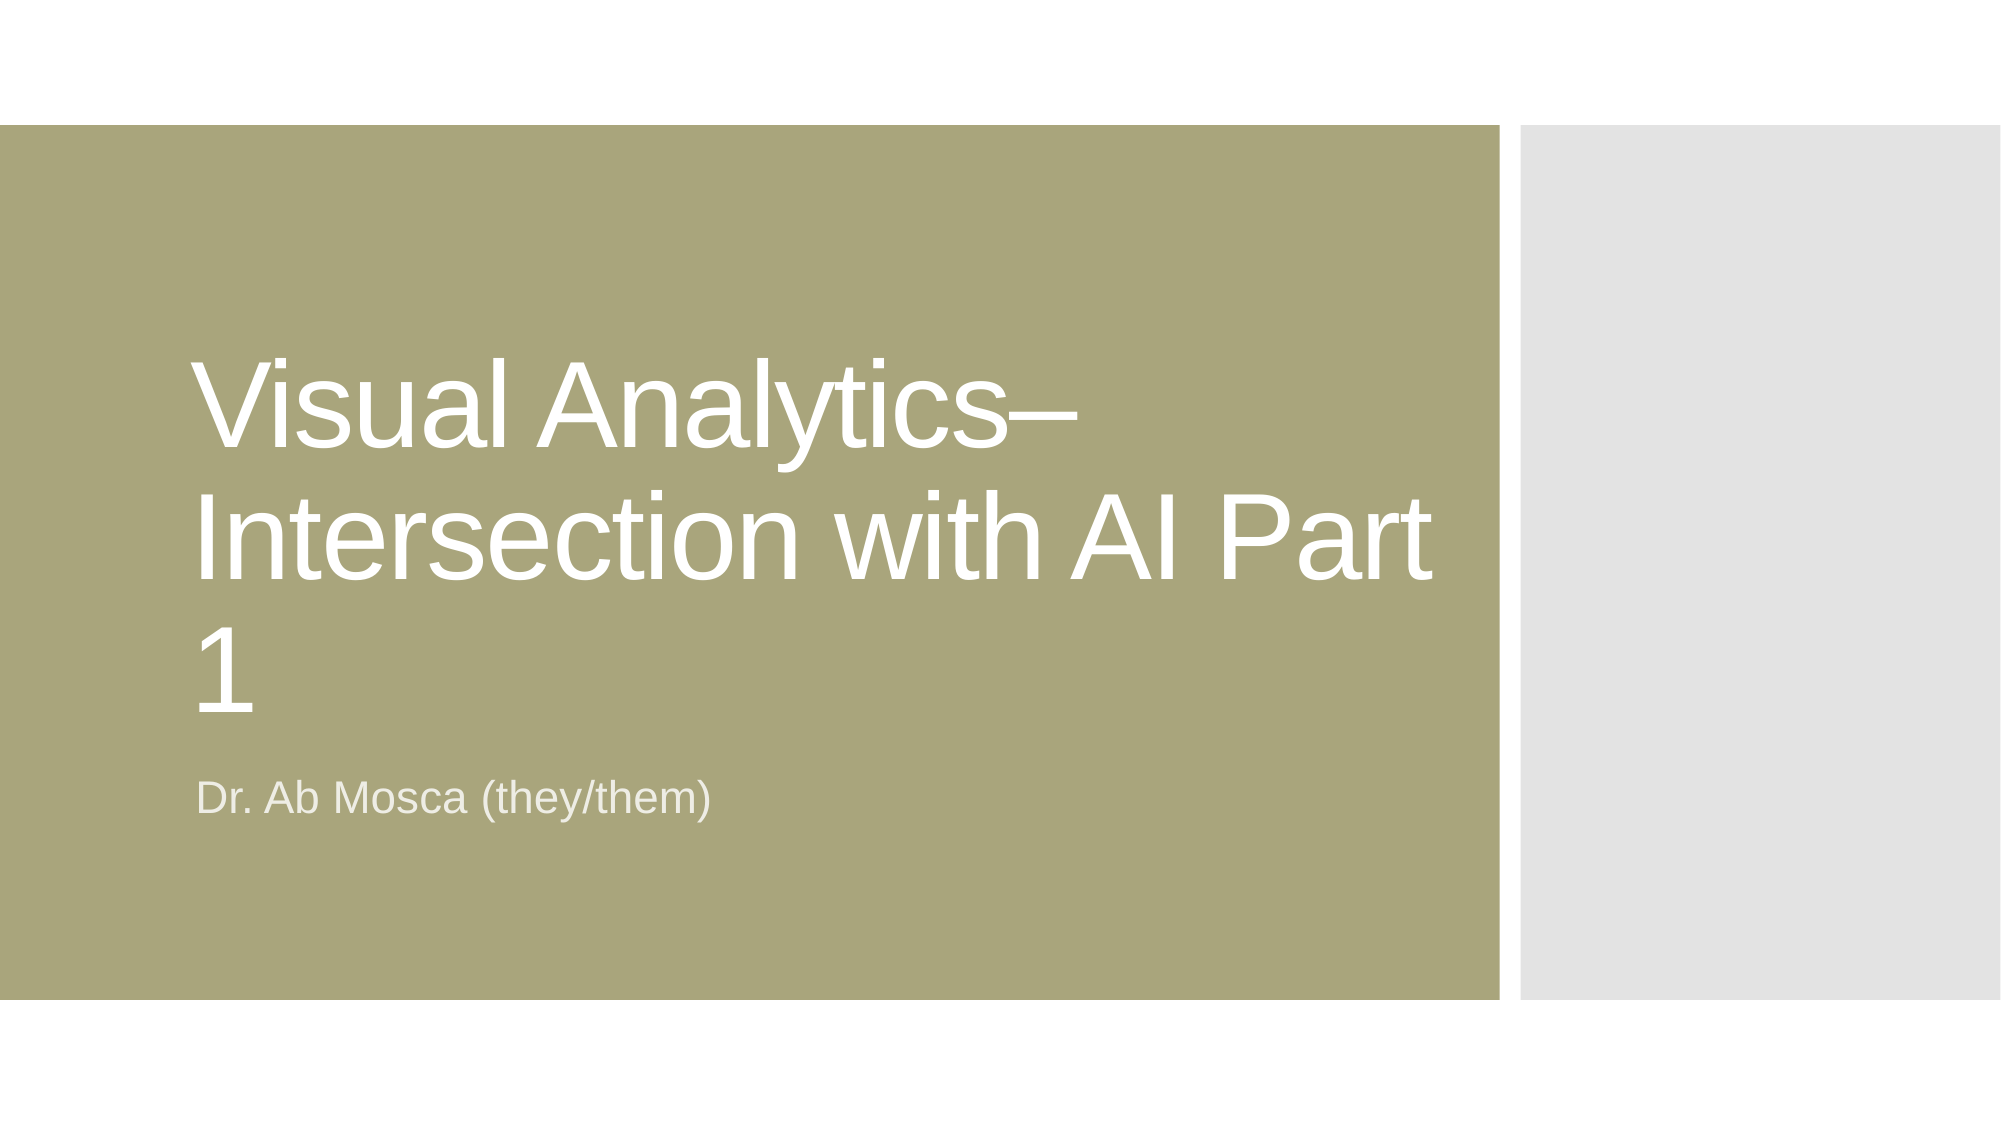

# Visual Analytics– Intersection with AI Part 1
Dr. Ab Mosca (they/them)